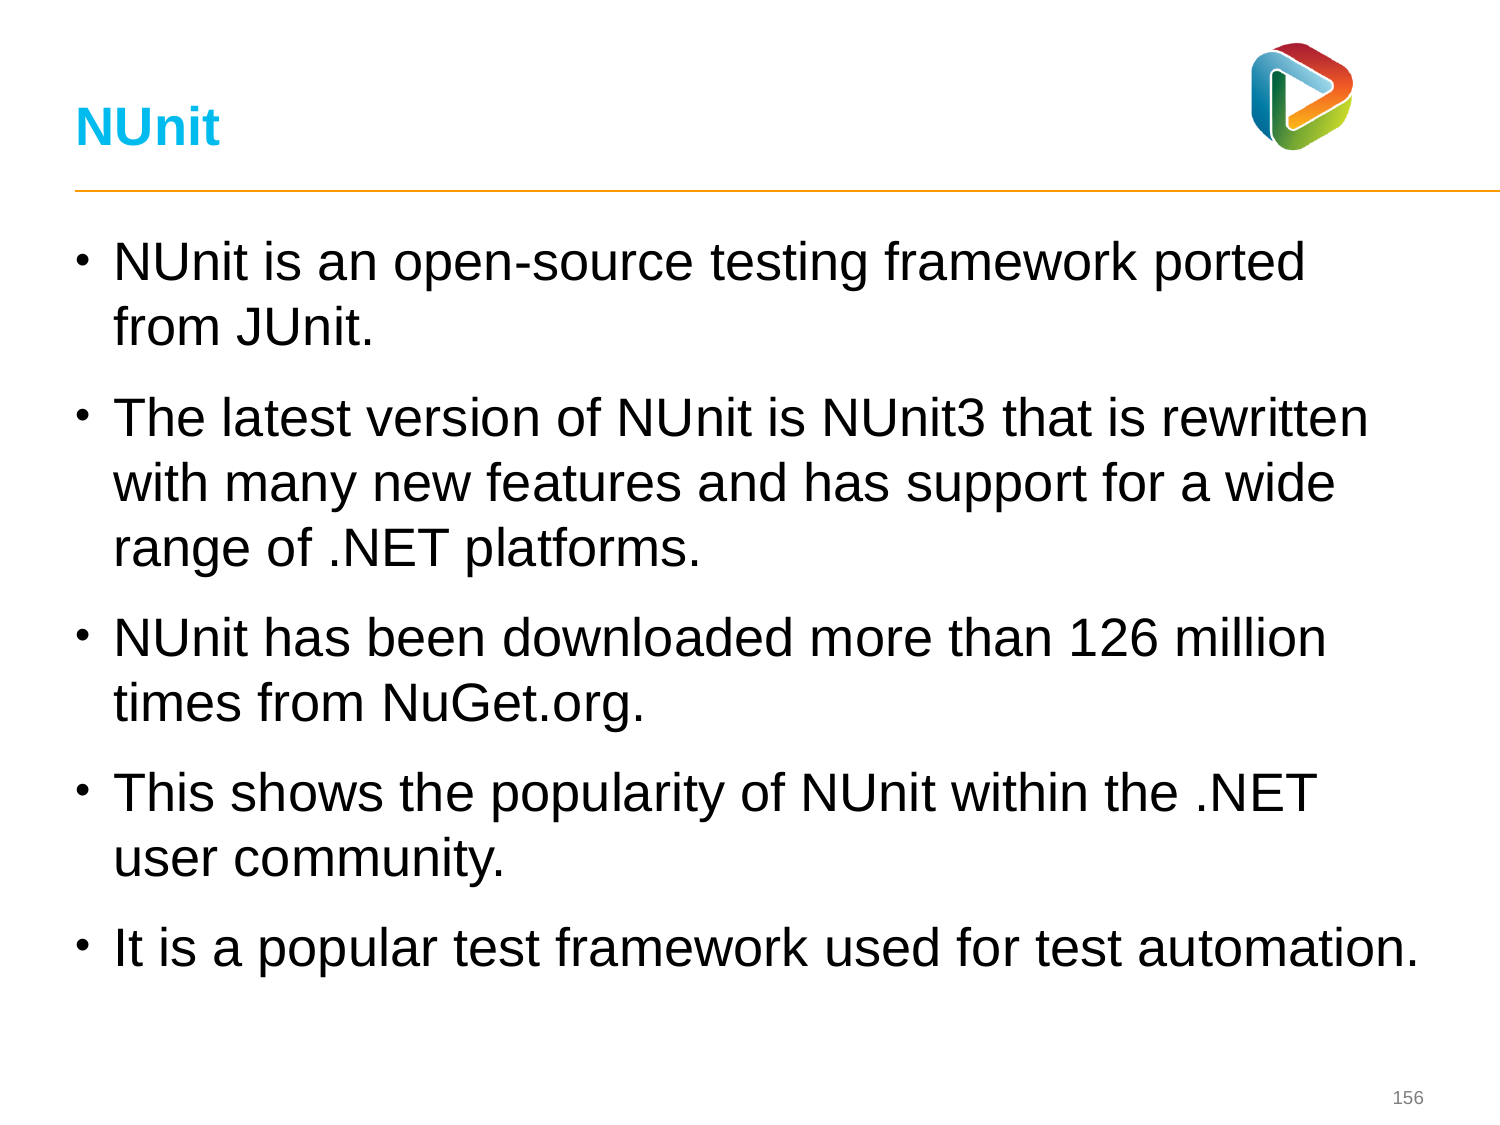

# NUnit
NUnit is an open-source testing framework ported from JUnit.
The latest version of NUnit is NUnit3 that is rewritten with many new features and has support for a wide range of .NET platforms.
NUnit has been downloaded more than 126 million times from NuGet.org.
This shows the popularity of NUnit within the .NET user community.
It is a popular test framework used for test automation.